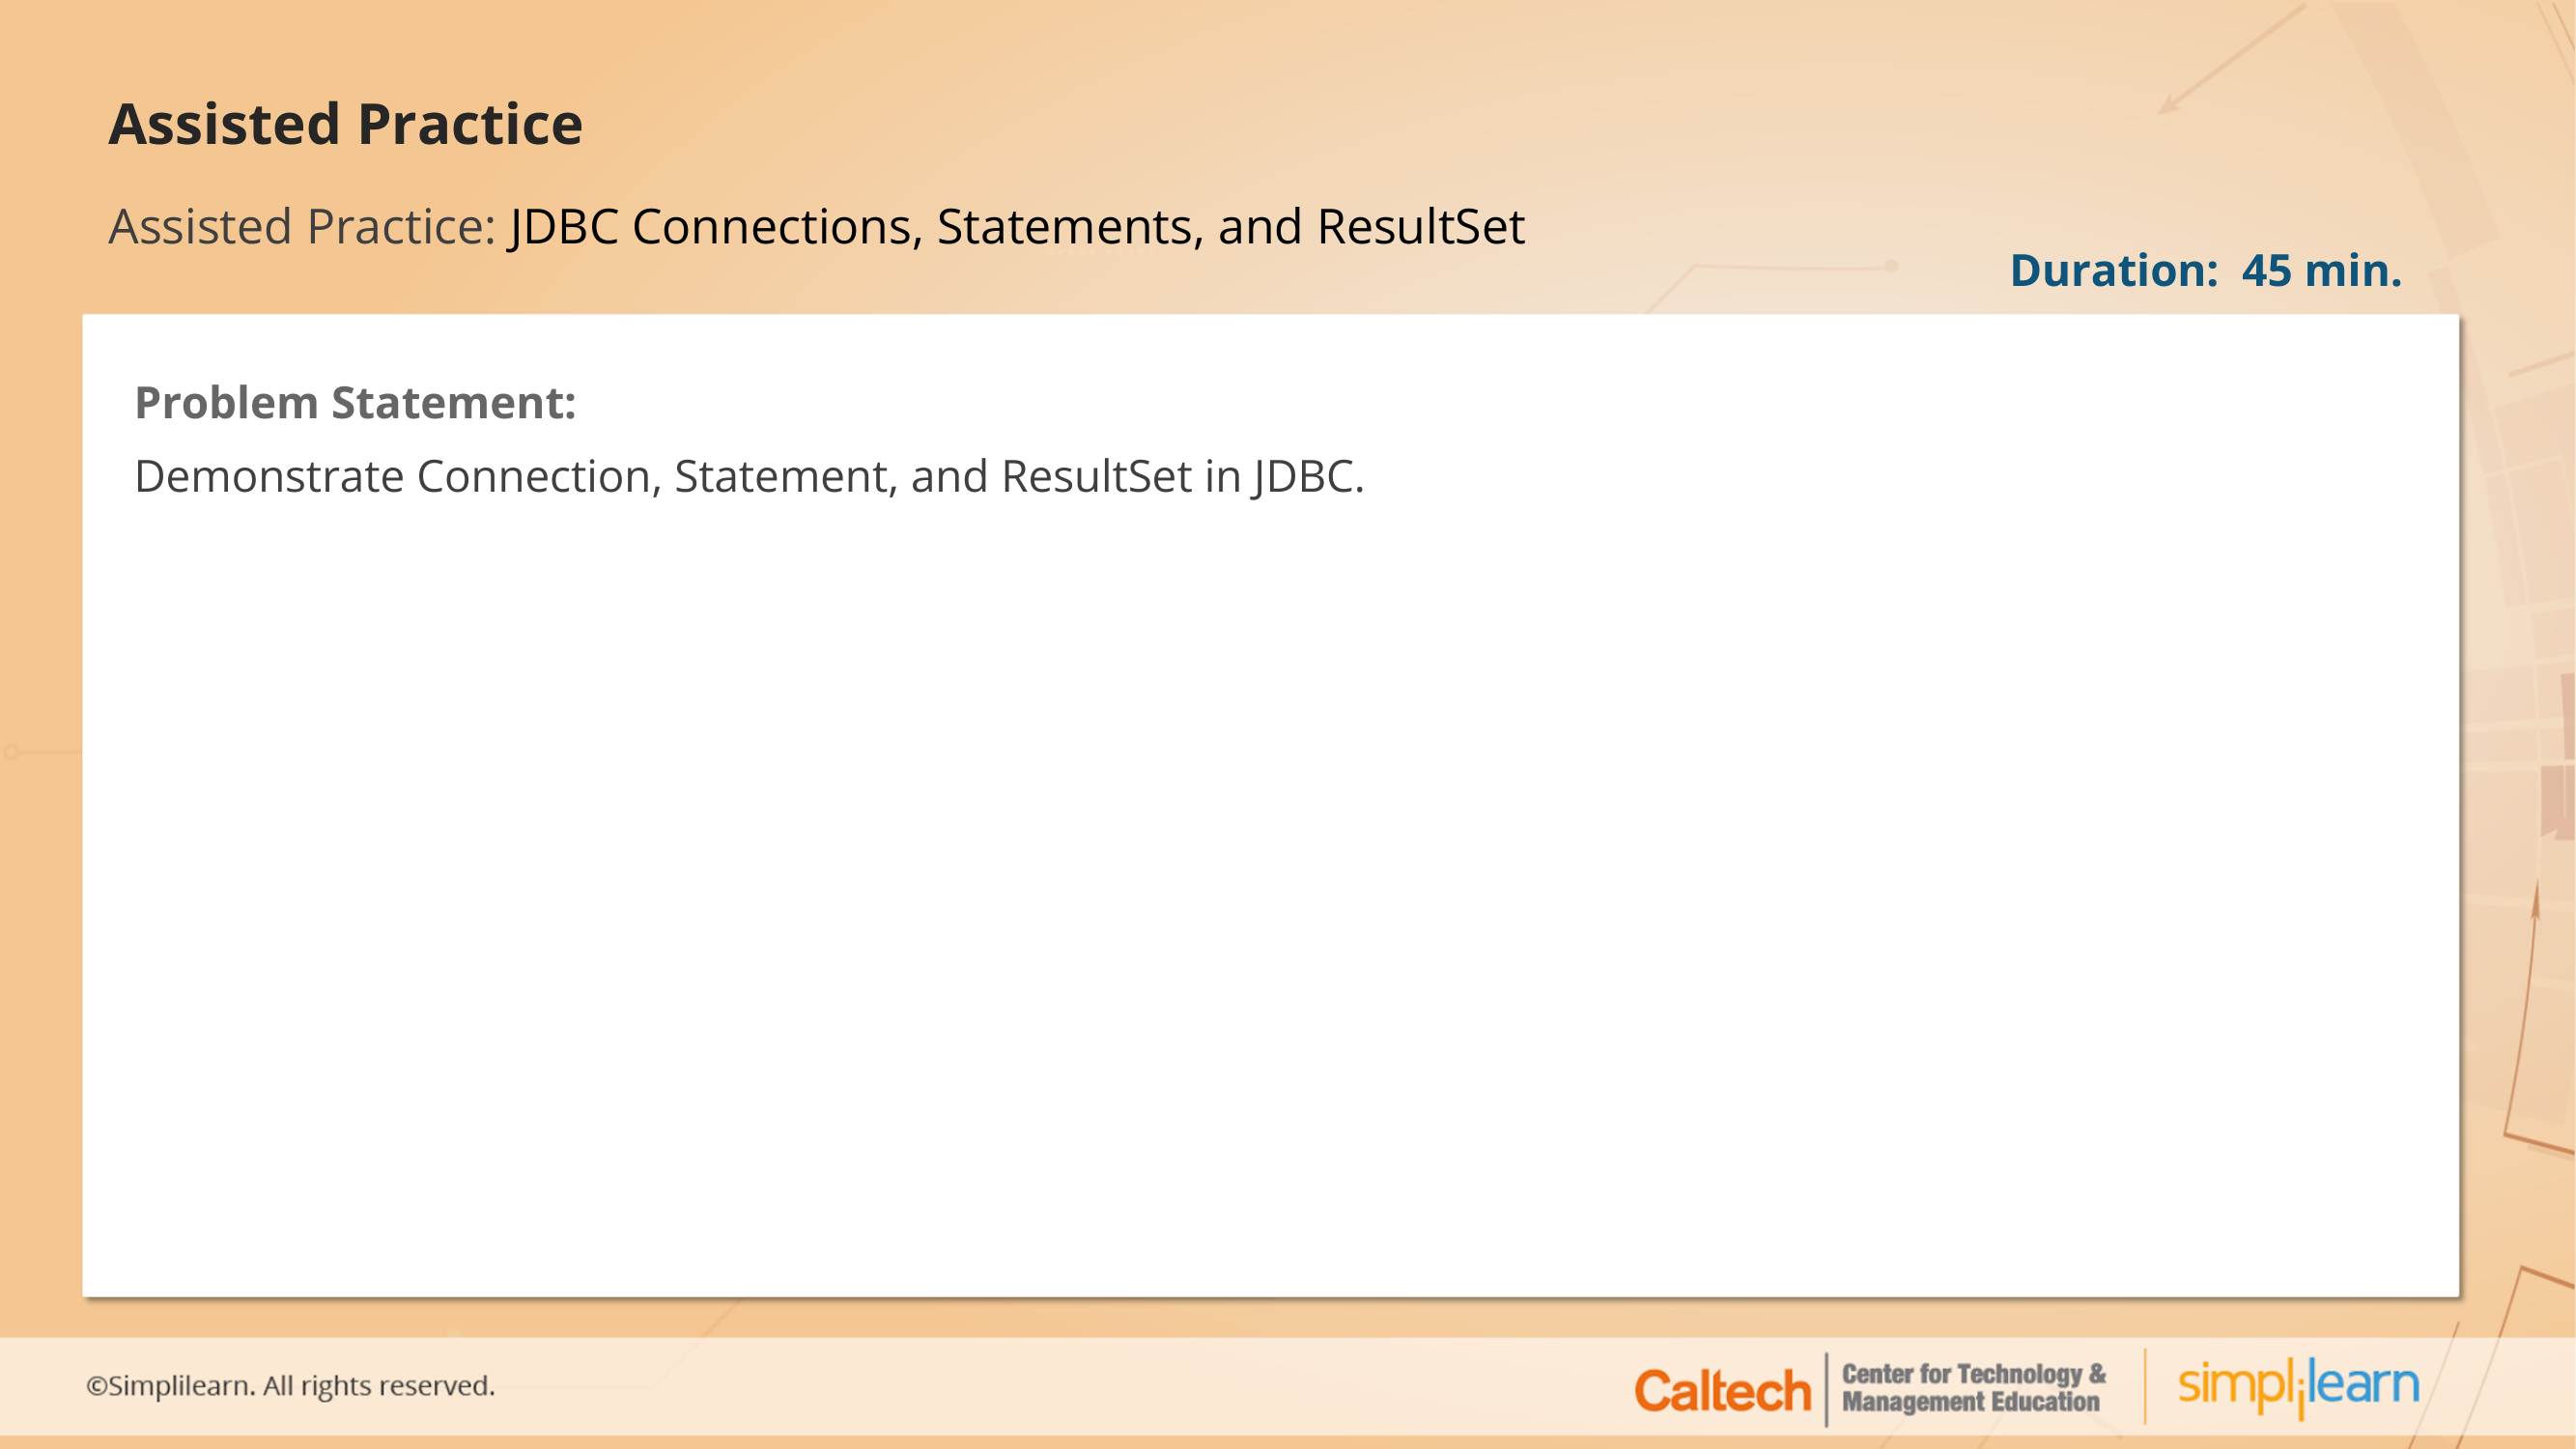

# Assisted Practice: JDBC Connections, Statements, and ResultSet
Duration:  45 min.
Problem Statement:
Demonstrate Connection, Statement, and ResultSet in JDBC.